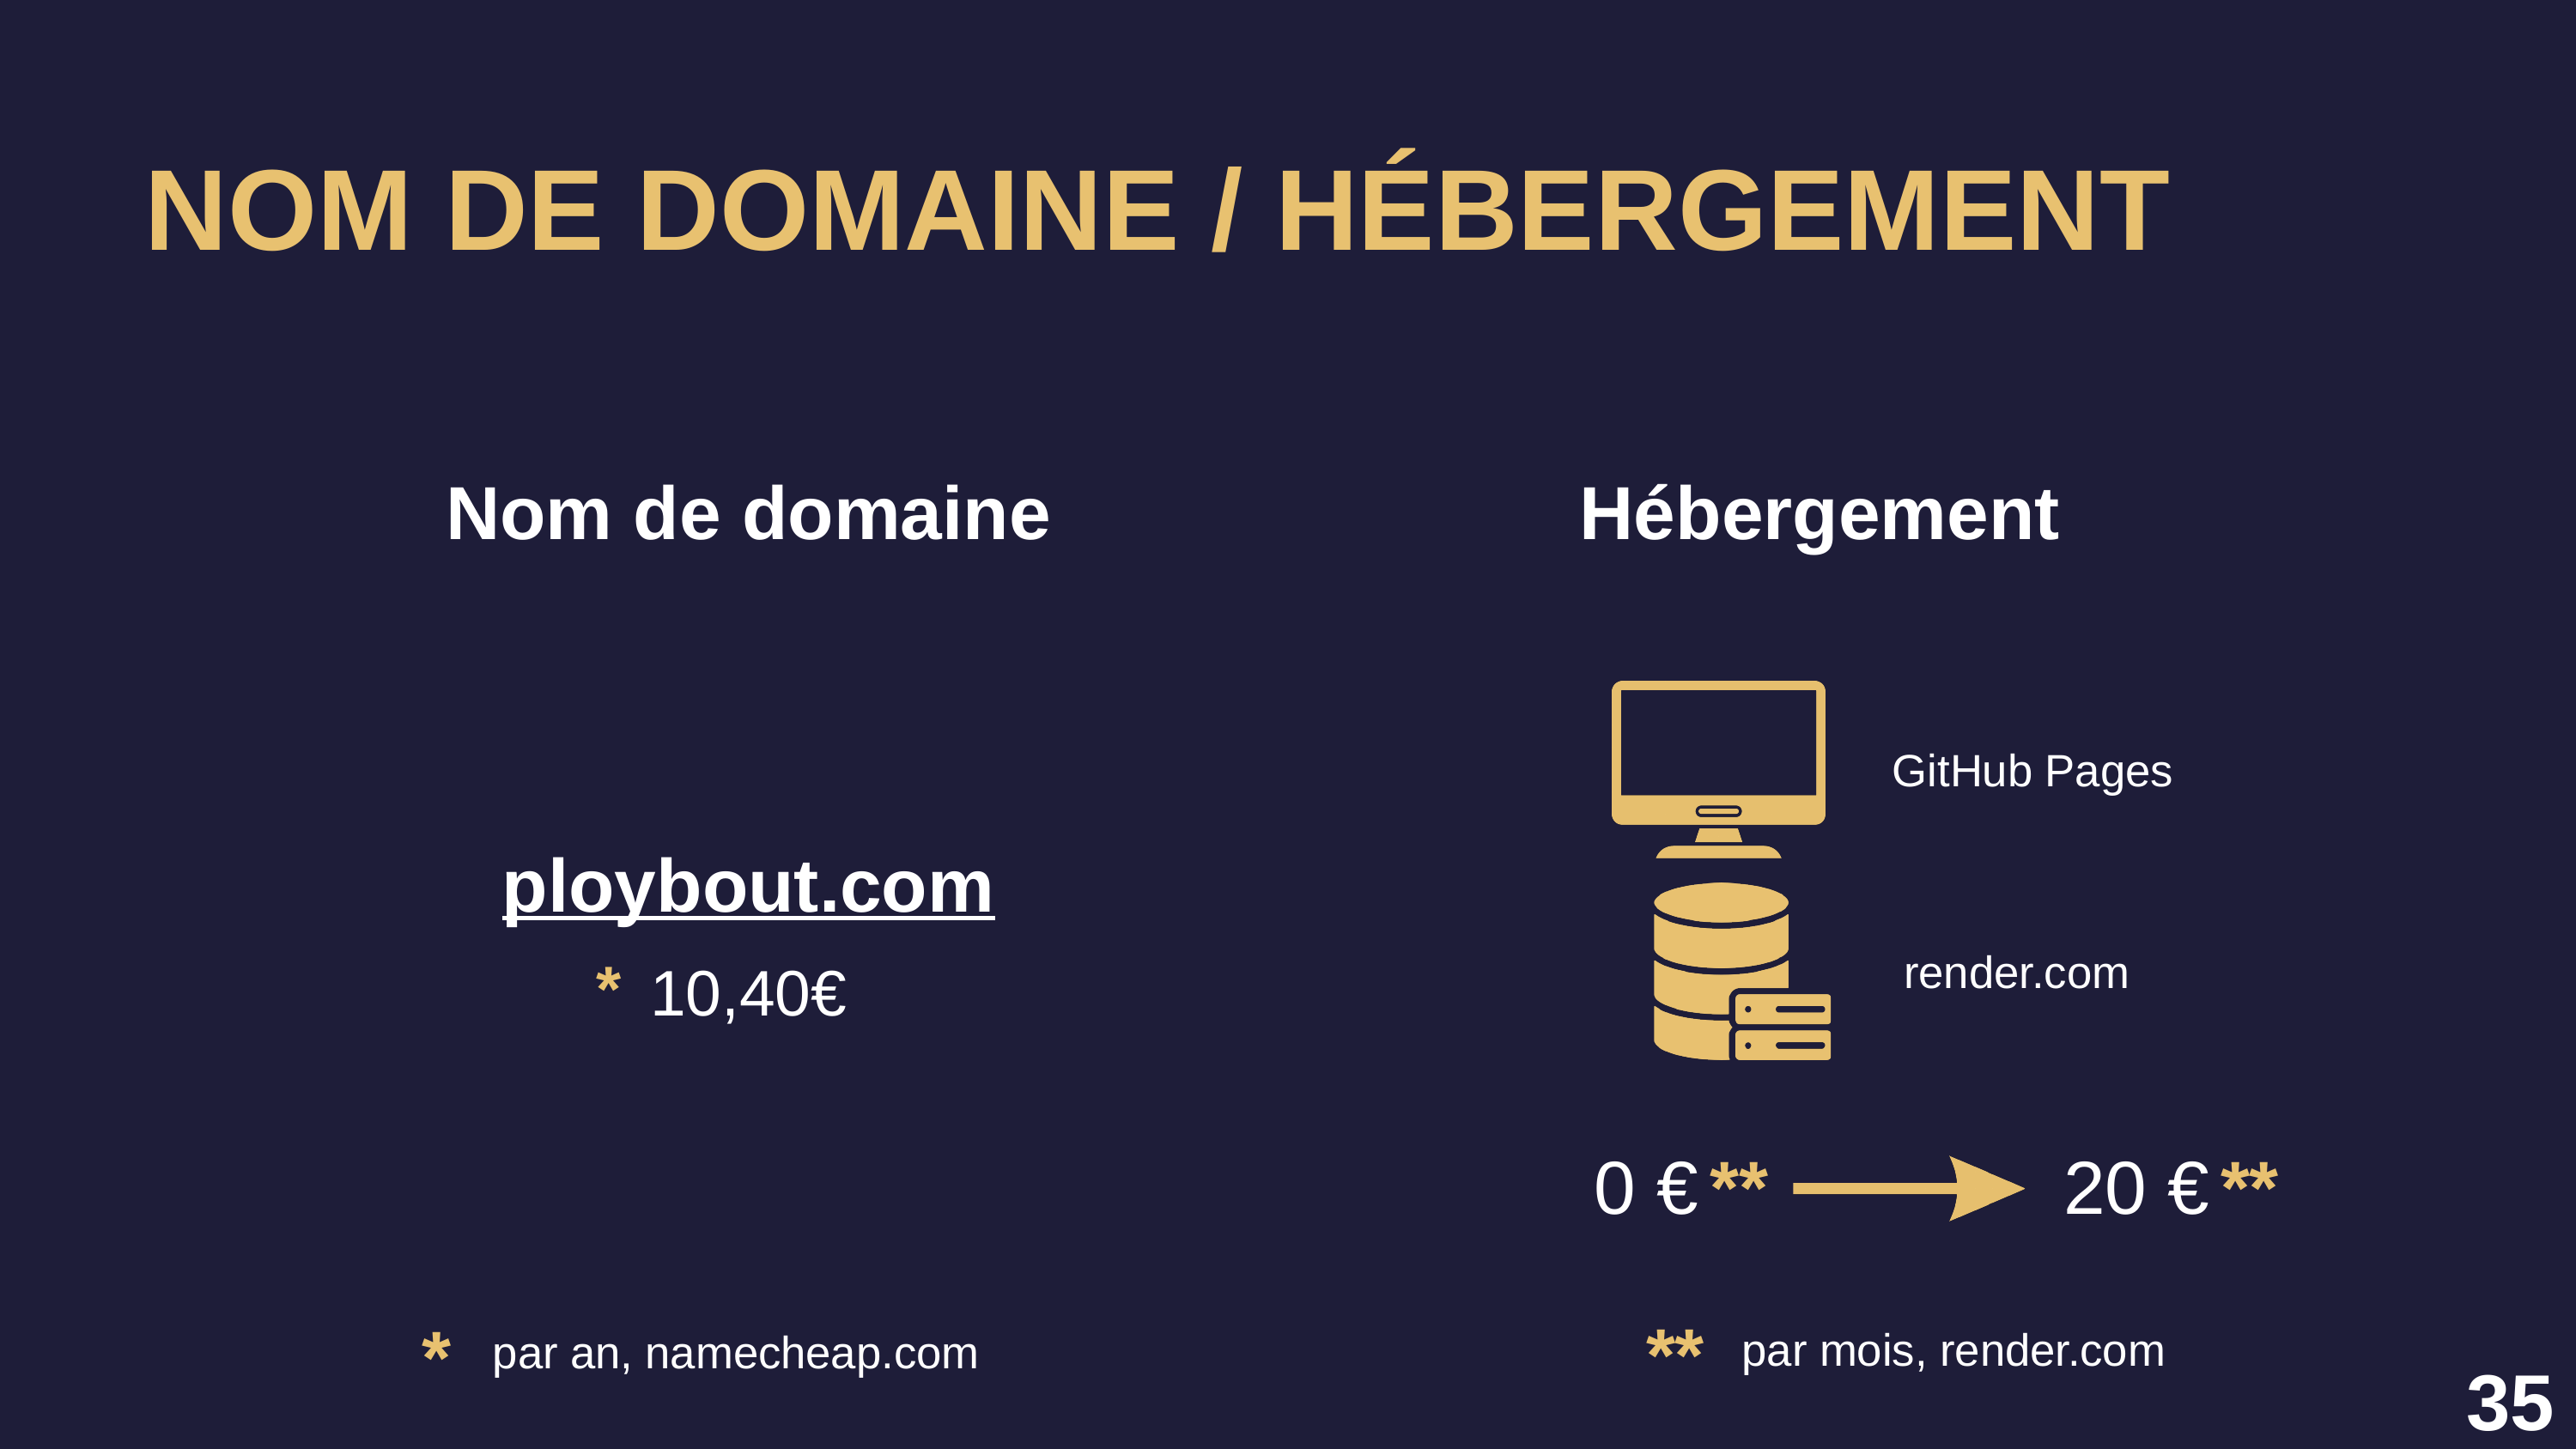

NOM DE DOMAINE / HÉBERGEMENT
Nom de domaine
Hébergement

GitHub Pages
ploybout.com

*
render.com
 10,40€
0 €
*
*
20 €
*
*

*
*
*
 par an, namecheap.com
par mois, render.com
35